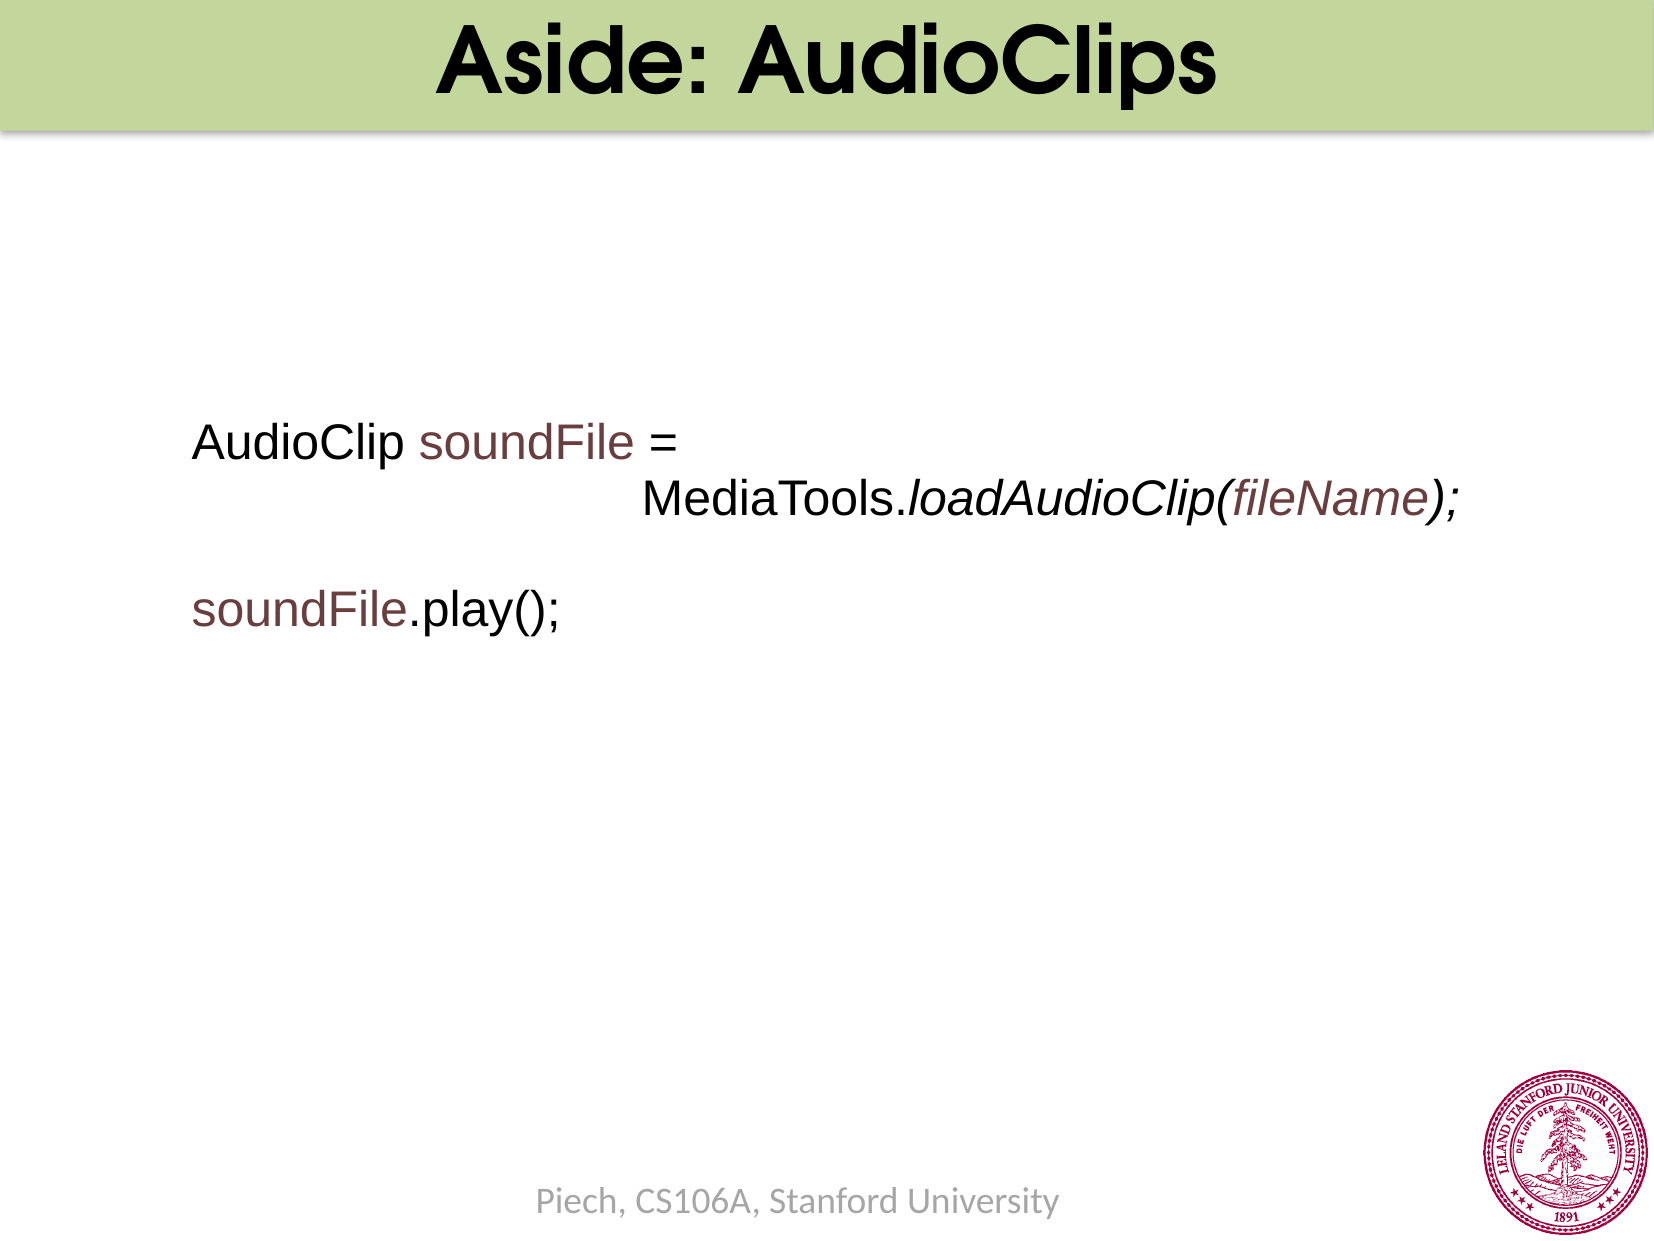

Aside: AudioClips
AudioClip soundFile =
			MediaTools.loadAudioClip(fileName);

soundFile.play();